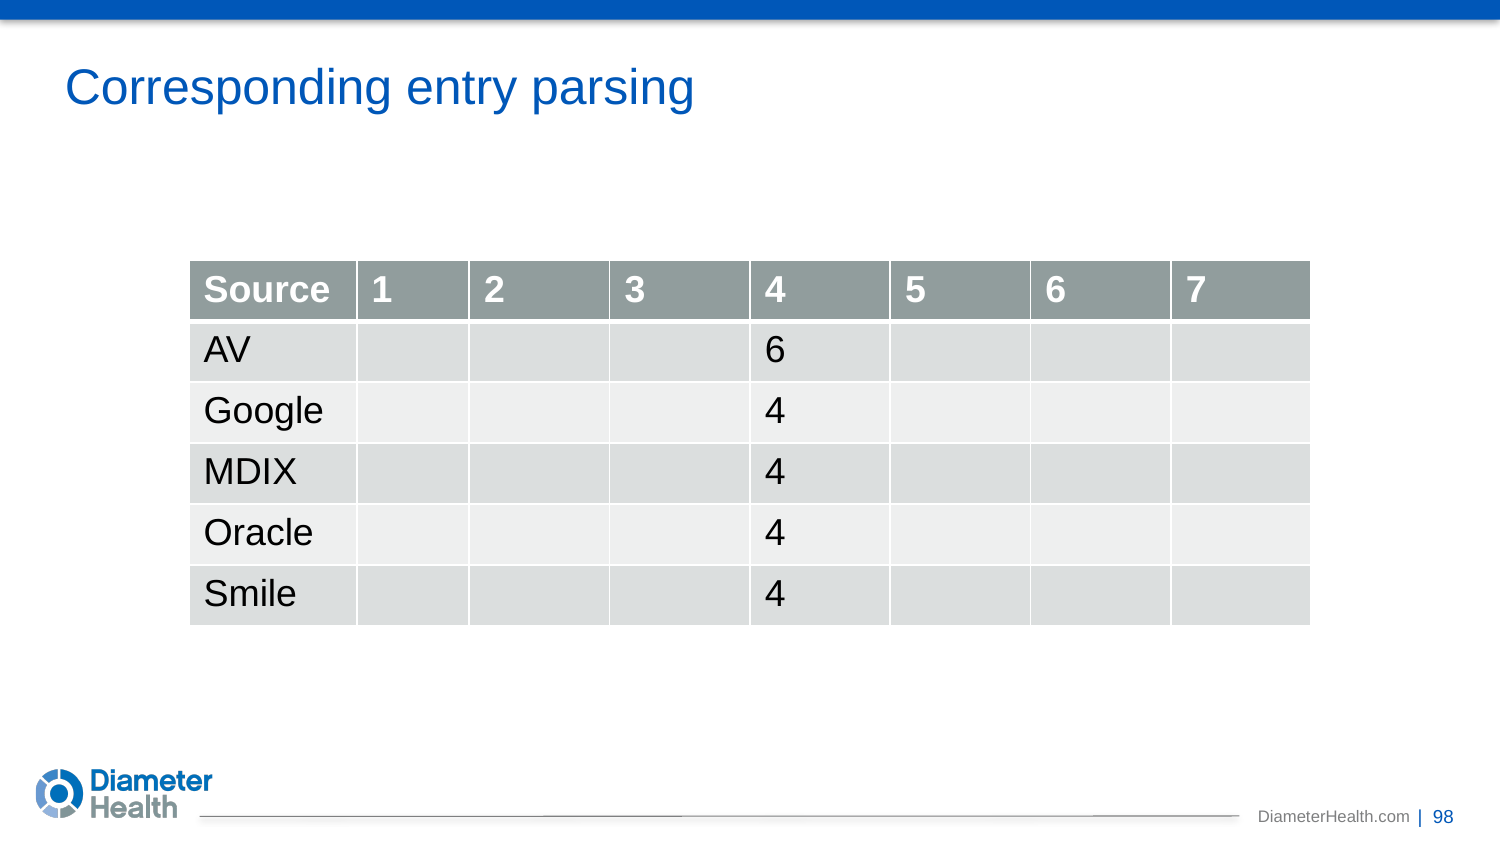

Corresponding entry parsing
| Source | 1 | 2 | 3 | 4 | 5 | 6 | 7 |
| --- | --- | --- | --- | --- | --- | --- | --- |
| AV |  |  |  | 6 |  |  |  |
| Google |  |  |  | 4 |  |  |  |
| MDIX |  |  |  | 4 |  |  |  |
| Oracle |  |  |  | 4 |  |  |  |
| Smile |  |  |  | 4 |  |  |  |